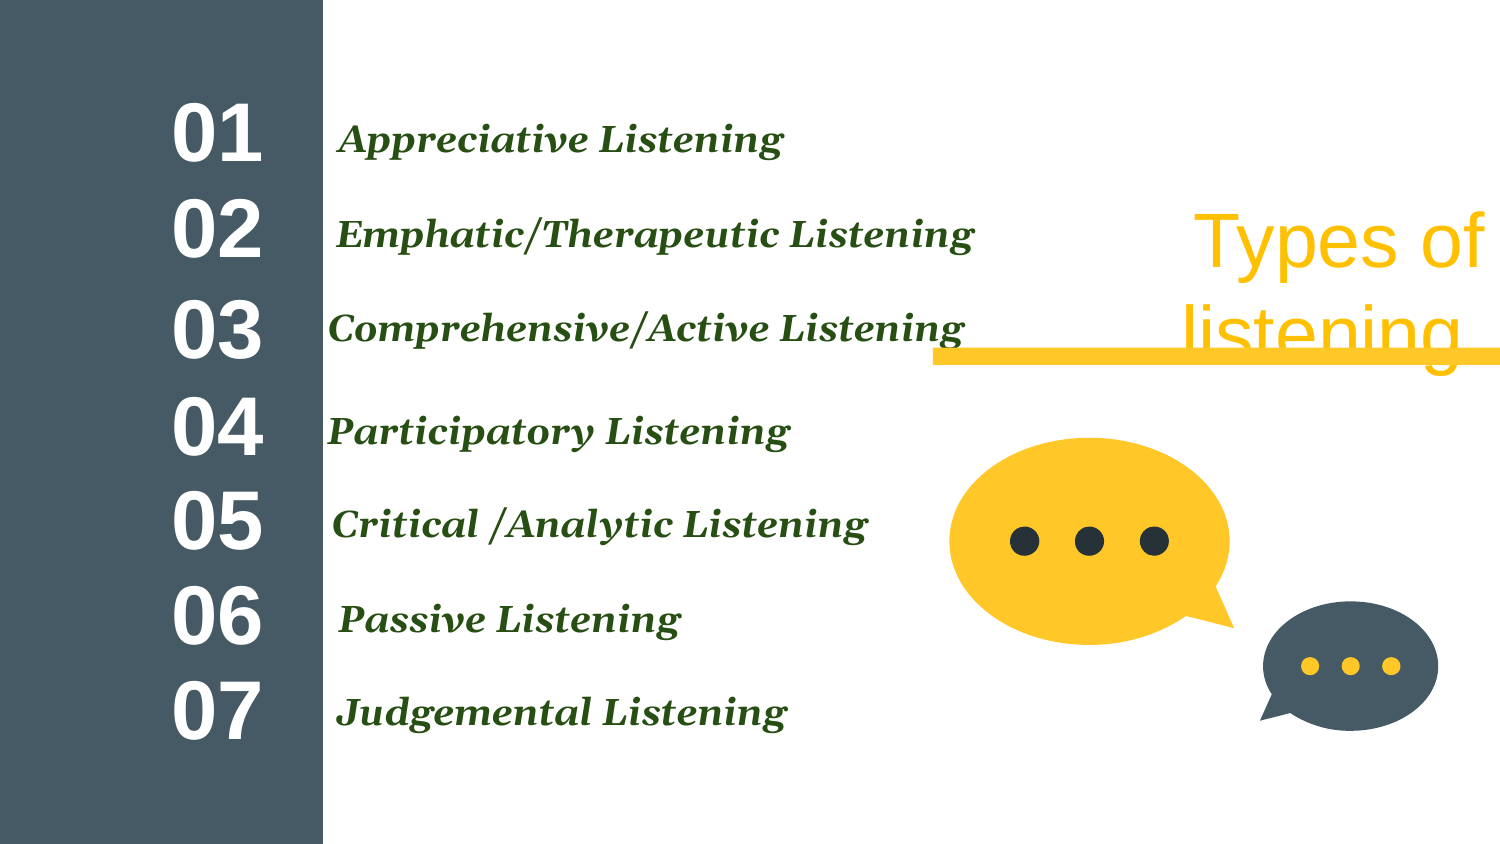

# 01
Appreciative Listening
02
Types of listening
Emphatic/Therapeutic Listening
03
Comprehensive/Active Listening

04
Participatory Listening

05
Critical /Analytic Listening
06
Passive Listening

Judgemental Listening
07